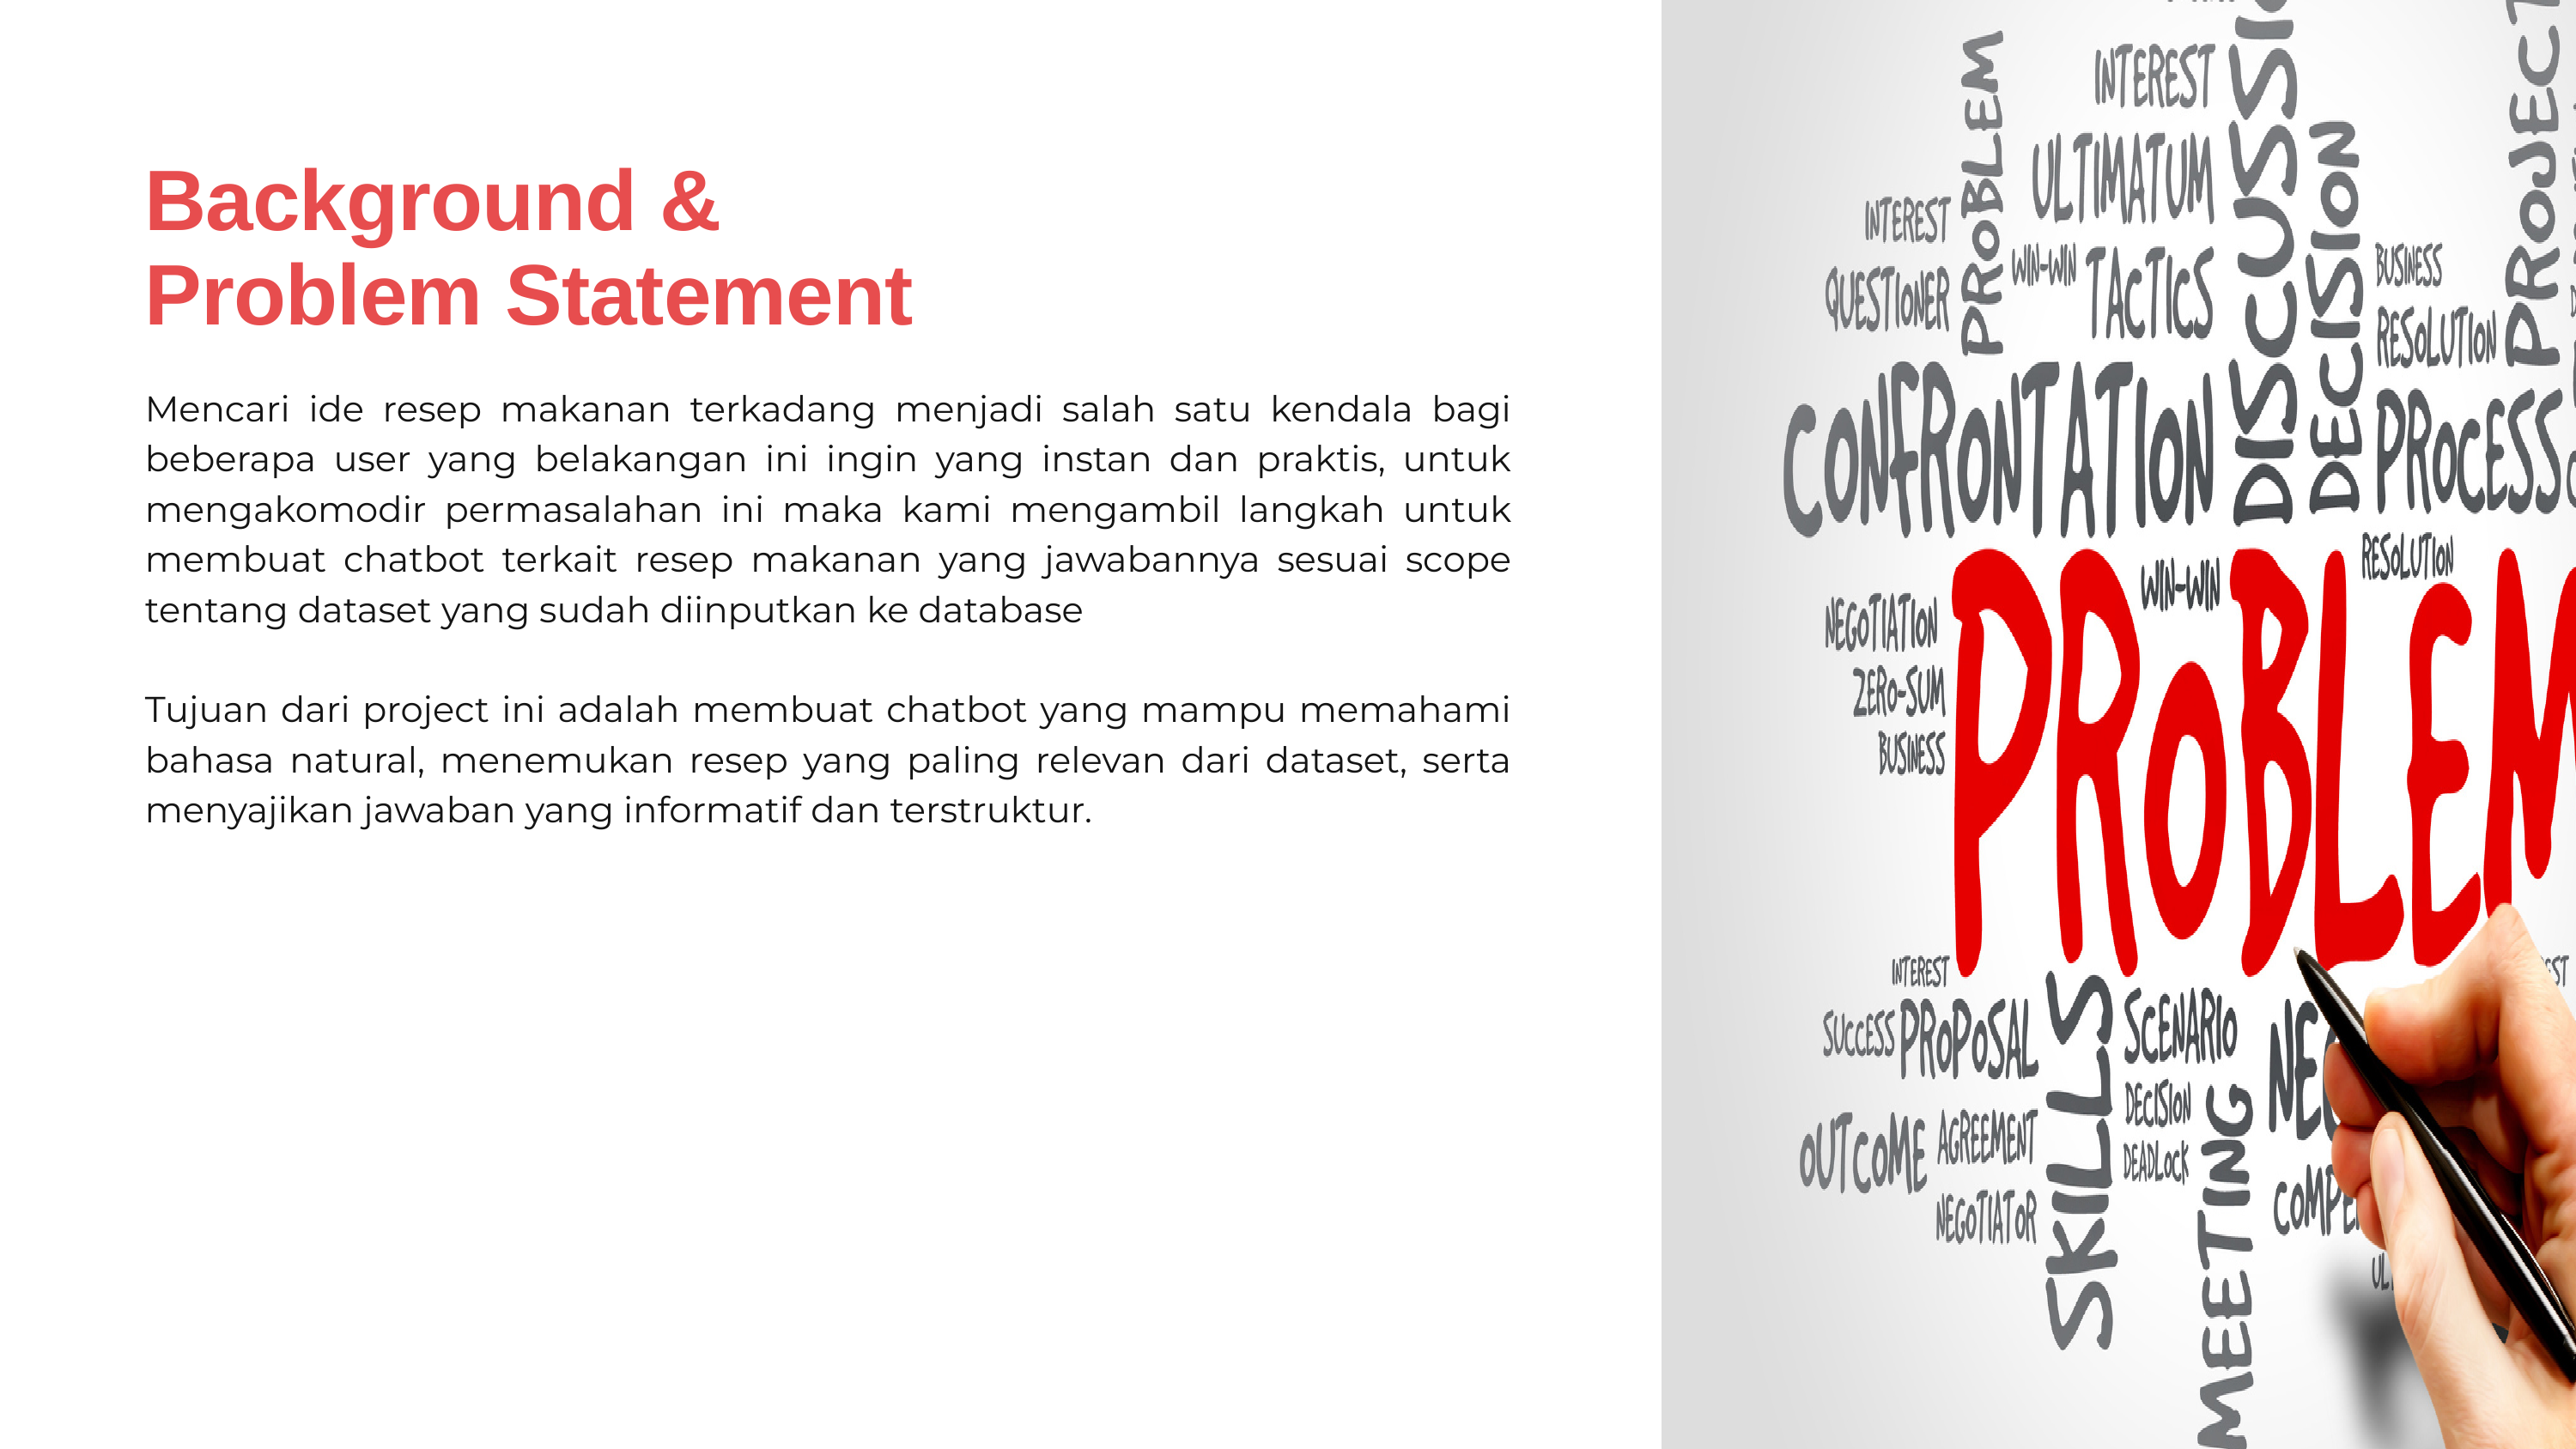

Background & Problem Statement
Mencari ide resep makanan terkadang menjadi salah satu kendala bagi beberapa user yang belakangan ini ingin yang instan dan praktis, untuk mengakomodir permasalahan ini maka kami mengambil langkah untuk membuat chatbot terkait resep makanan yang jawabannya sesuai scope tentang dataset yang sudah diinputkan ke database

Tujuan dari project ini adalah membuat chatbot yang mampu memahami bahasa natural, menemukan resep yang paling relevan dari dataset, serta menyajikan jawaban yang informatif dan terstruktur.